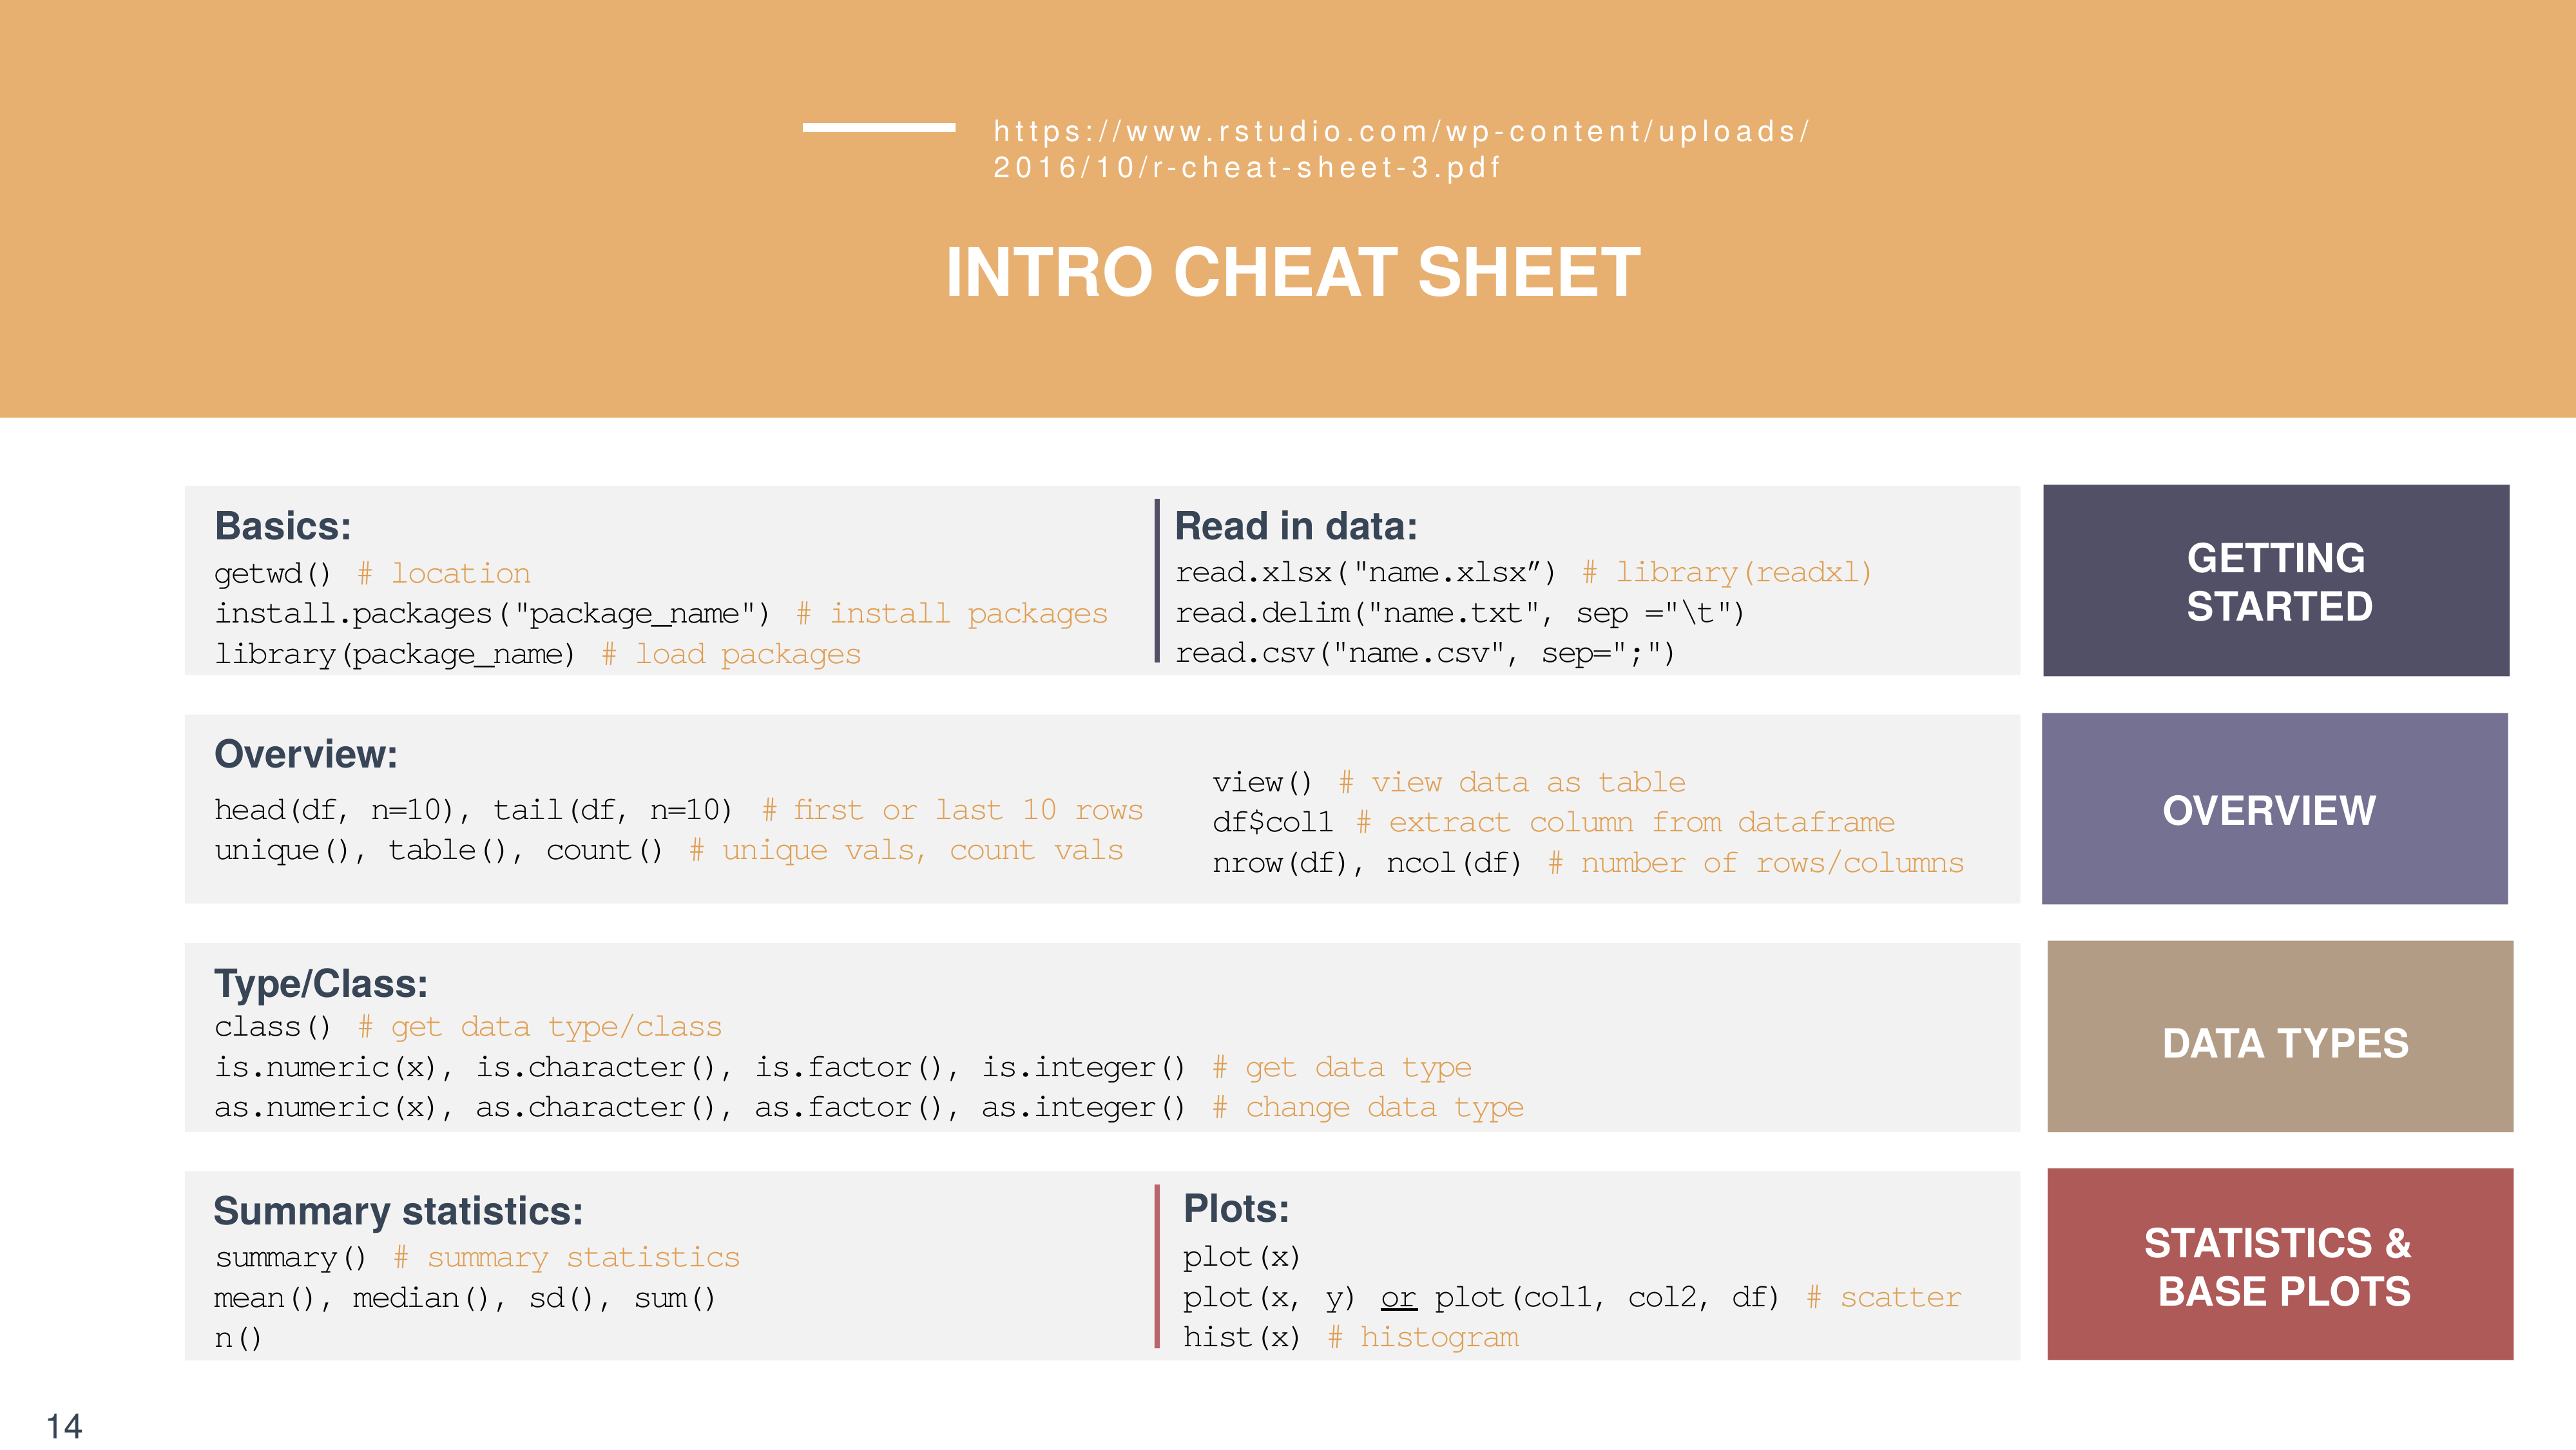

https://www.rstudio.com/wp-content/uploads/2016/10/r-cheat-sheet-3.pdf

INTRO CHEAT SHEET

Basics:
Read in data:

GETTING
STARTED
read.xlsx("name.xlsx”) # library(readxl)
read.delim("name.txt", sep ="\t") read.csv("name.csv", sep=";")
getwd() # location
install.packages("package_name") # install packages
library(package_name) # load packages

Overview:
view() # view data as table
df$col1 # extract column from dataframe
nrow(df), ncol(df) # number of rows/columns
OVERVIEW
head(df, n=10), tail(df, n=10) # first or last 10 rows
unique(), table(), count() # unique vals, count vals
CHUNK OPTIONS

Type/Class:
class() # get data type/class
is.numeric(x), is.character(), is.factor(), is.integer() # get data type
as.numeric(x), as.character(), as.factor(), as.integer() # change data type
DATA TYPES

Plots:
Summary statistics:

STATISTICS &
BASE PLOTS
plot(x)
plot(x, y) or plot(col1, col2, df) # scatter
hist(x) # histogram

summary() # summary statistics
mean(), median(), sd(), sum()
n()
14